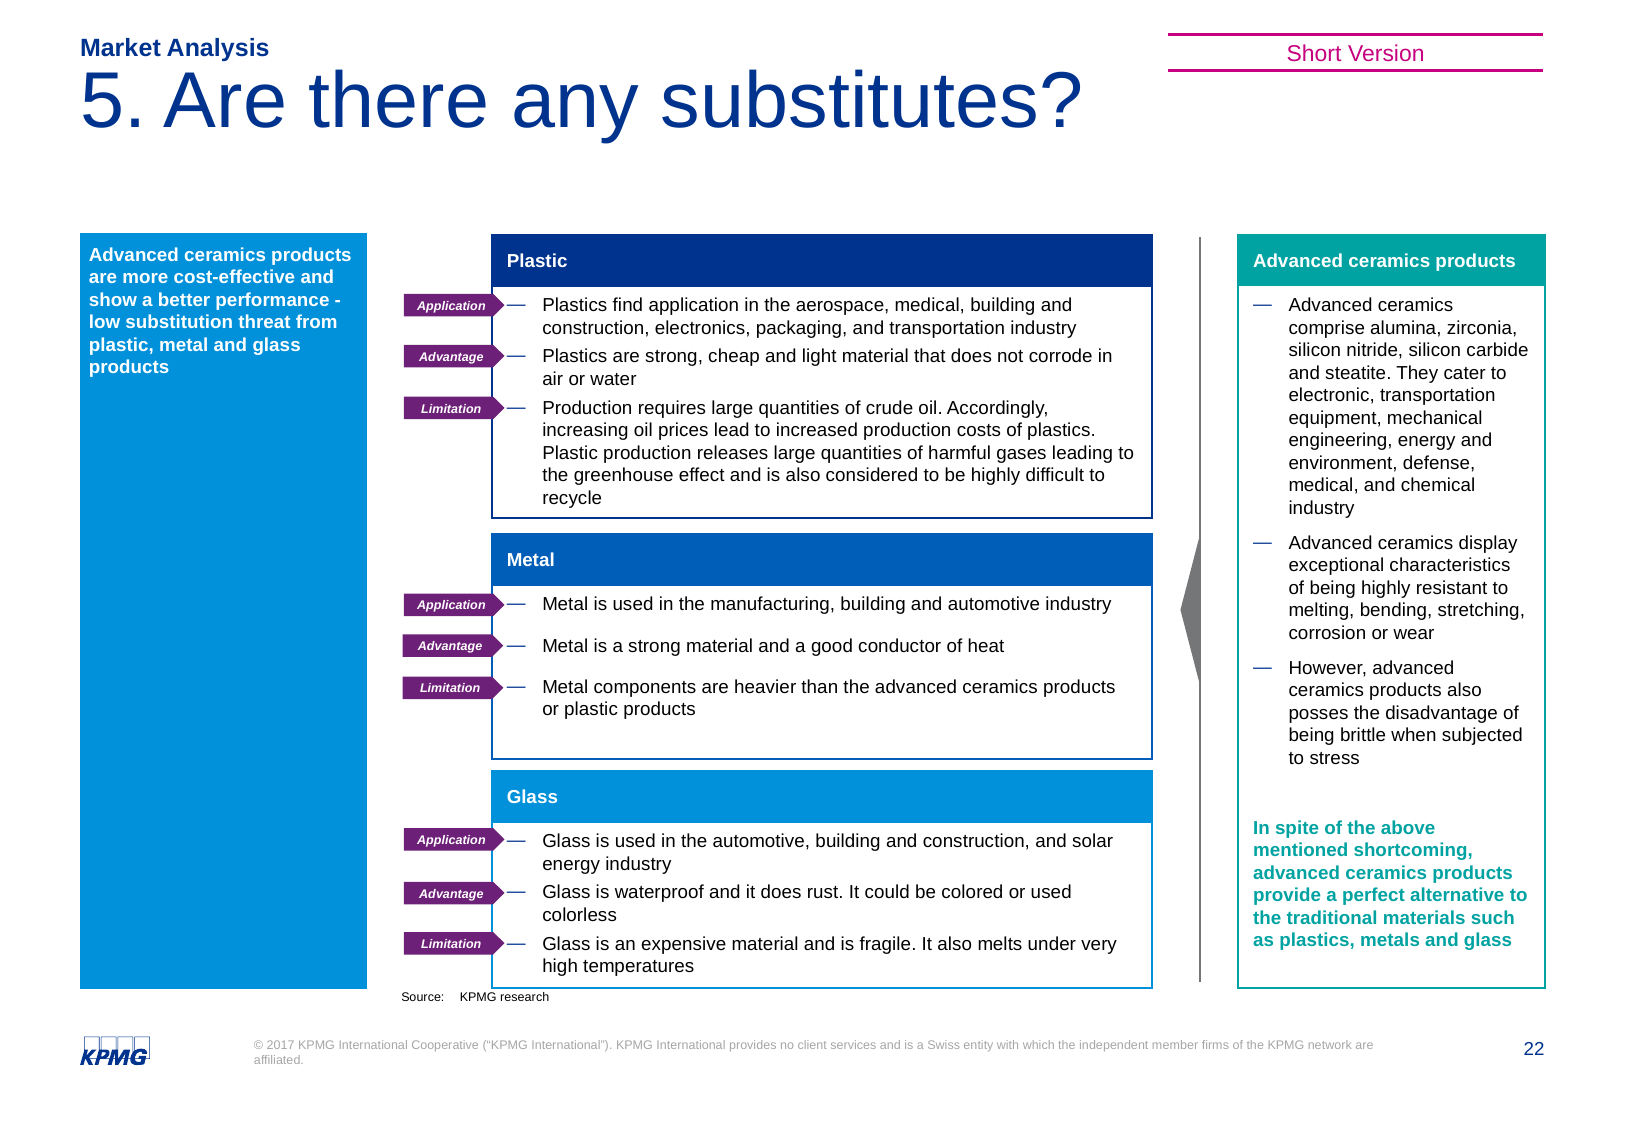

Market Analysis
Short Version
# 5. Are there any substitutes?
Advanced ceramics products are more cost-effective and show a better performance - low substitution threat from plastic, metal and glass products

Plastic
Plastics find application in the aerospace, medical, building and construction, electronics, packaging, and transportation industry
Plastics are strong, cheap and light material that does not corrode in air or water
Production requires large quantities of crude oil. Accordingly, increasing oil prices lead to increased production costs of plastics. Plastic production releases large quantities of harmful gases leading to the greenhouse effect and is also considered to be highly difficult to recycle
Advanced ceramics products
Advanced ceramics comprise alumina, zirconia, silicon nitride, silicon carbide and steatite. They cater to electronic, transportation equipment, mechanical engineering, energy and environment, defense, medical, and chemical industry
Advanced ceramics display exceptional characteristics of being highly resistant to melting, bending, stretching, corrosion or wear
However, advanced ceramics products also posses the disadvantage of being brittle when subjected to stress

In spite of the above mentioned shortcoming, advanced ceramics products provide a perfect alternative to the traditional materials such as plastics, metals and glass
Application
Advantage
Limitation
Metal
Metal is used in the manufacturing, building and automotive industry
Metal is a strong material and a good conductor of heat
Metal components are heavier than the advanced ceramics products or plastic products
Application
Advantage
Limitation
Glass
Glass is used in the automotive, building and construction, and solar energy industry
Glass is waterproof and it does rust. It could be colored or used colorless
Glass is an expensive material and is fragile. It also melts under very high temperatures
Application
Advantage
Limitation

Source: 	KPMG research